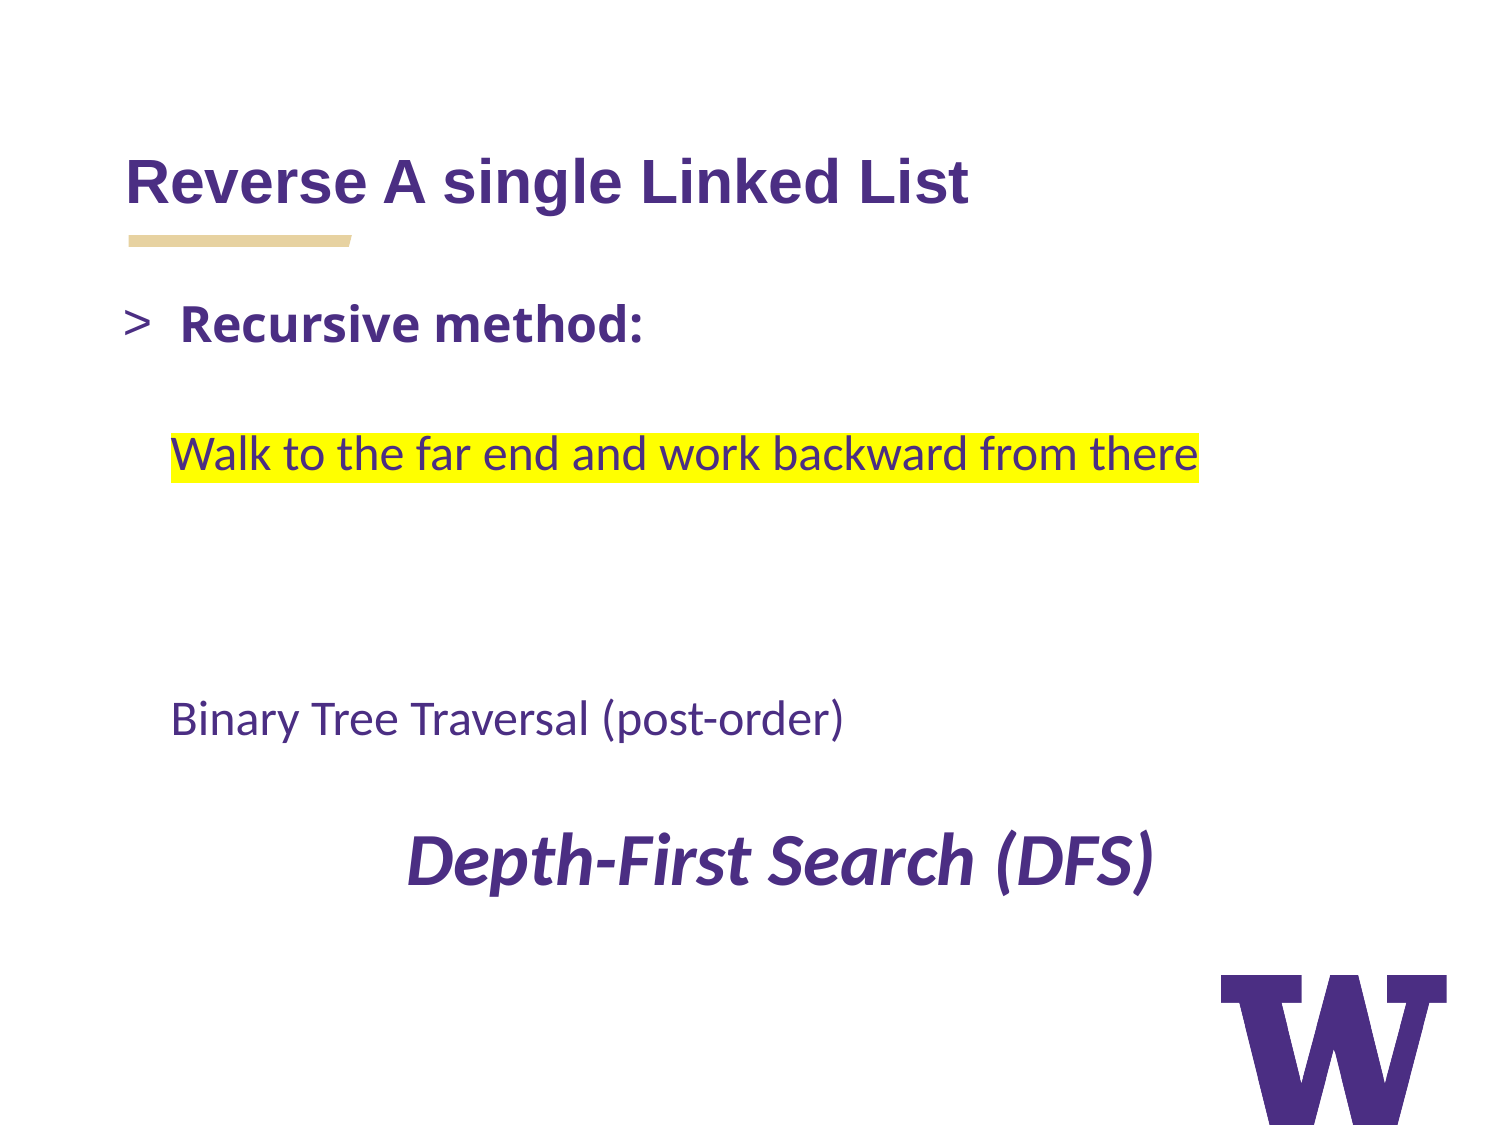

# Reverse A single Linked List
Recursive method:
Walk to the far end and work backward from there
Binary Tree Traversal (post-order)
Depth-First Search (DFS)